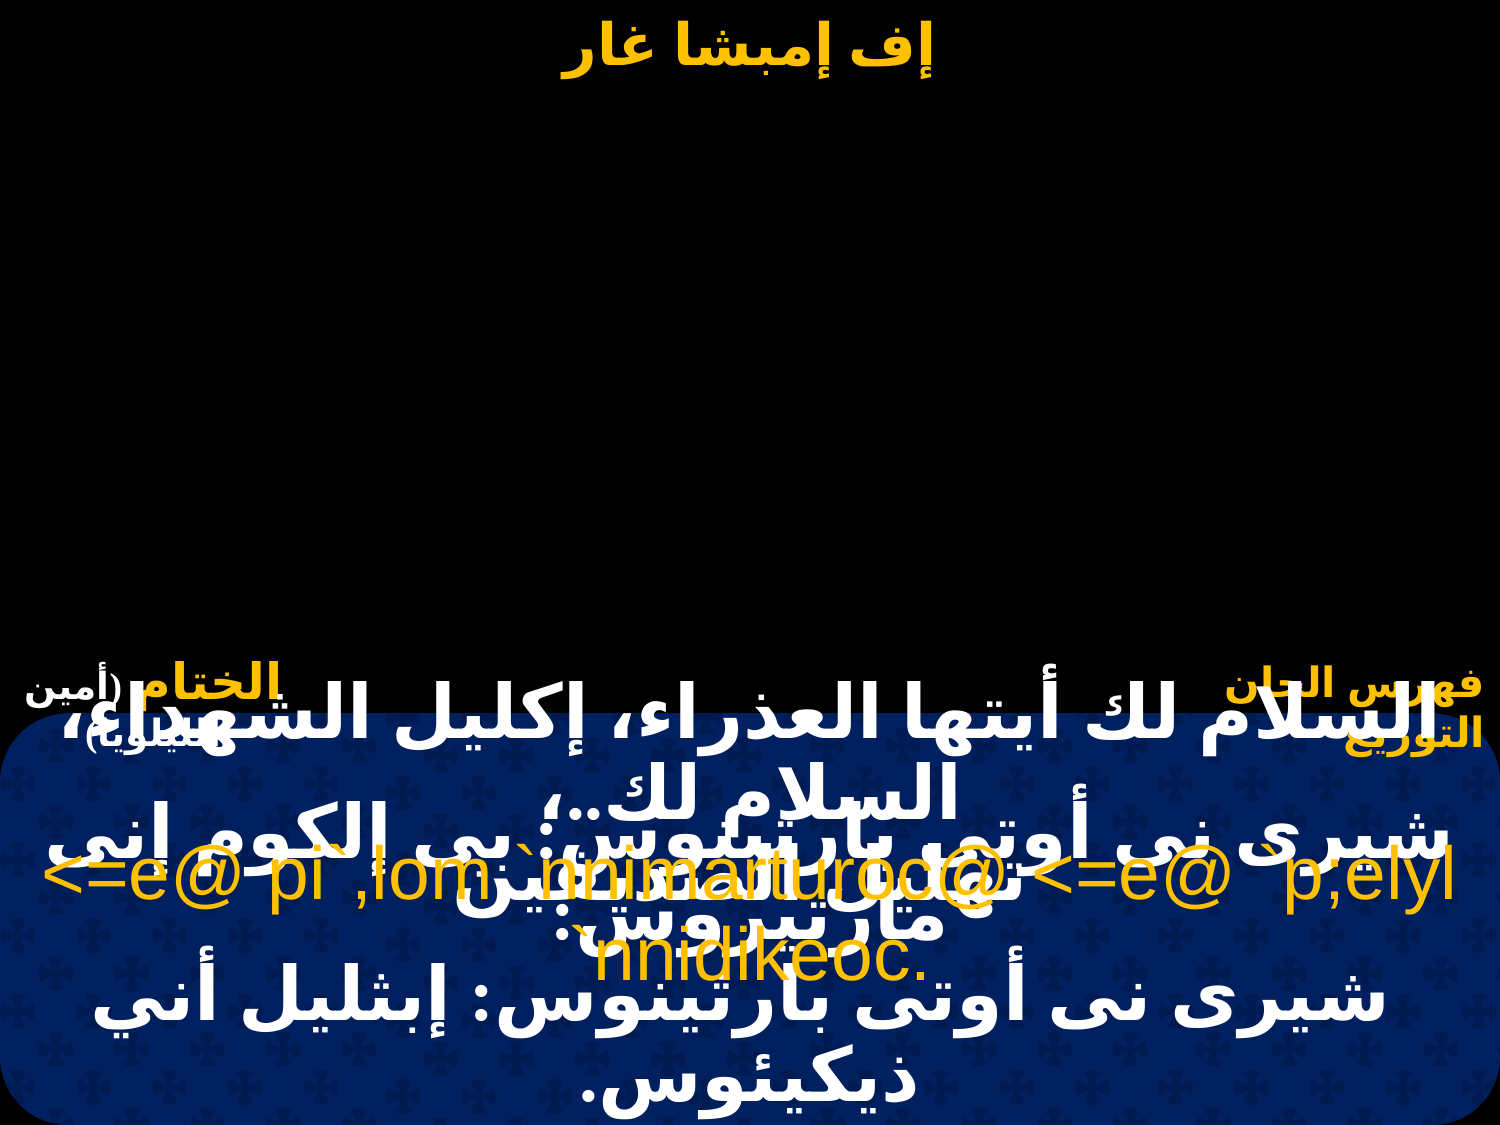

# السلام لك أيتها العذراء، إكليل الشهداء، السلام لك..، تهليل الصديقين
<=e@ pi`,lom `nnimarturoc@ <=e@ `p;elyl `nnidikeoc.
شيرى نى أوتى بارثينوس: بى إلكوم إنى مارتيروس:
 شيرى نى أوتى بارثينوس: إبثليل أني ذيكيئوس.